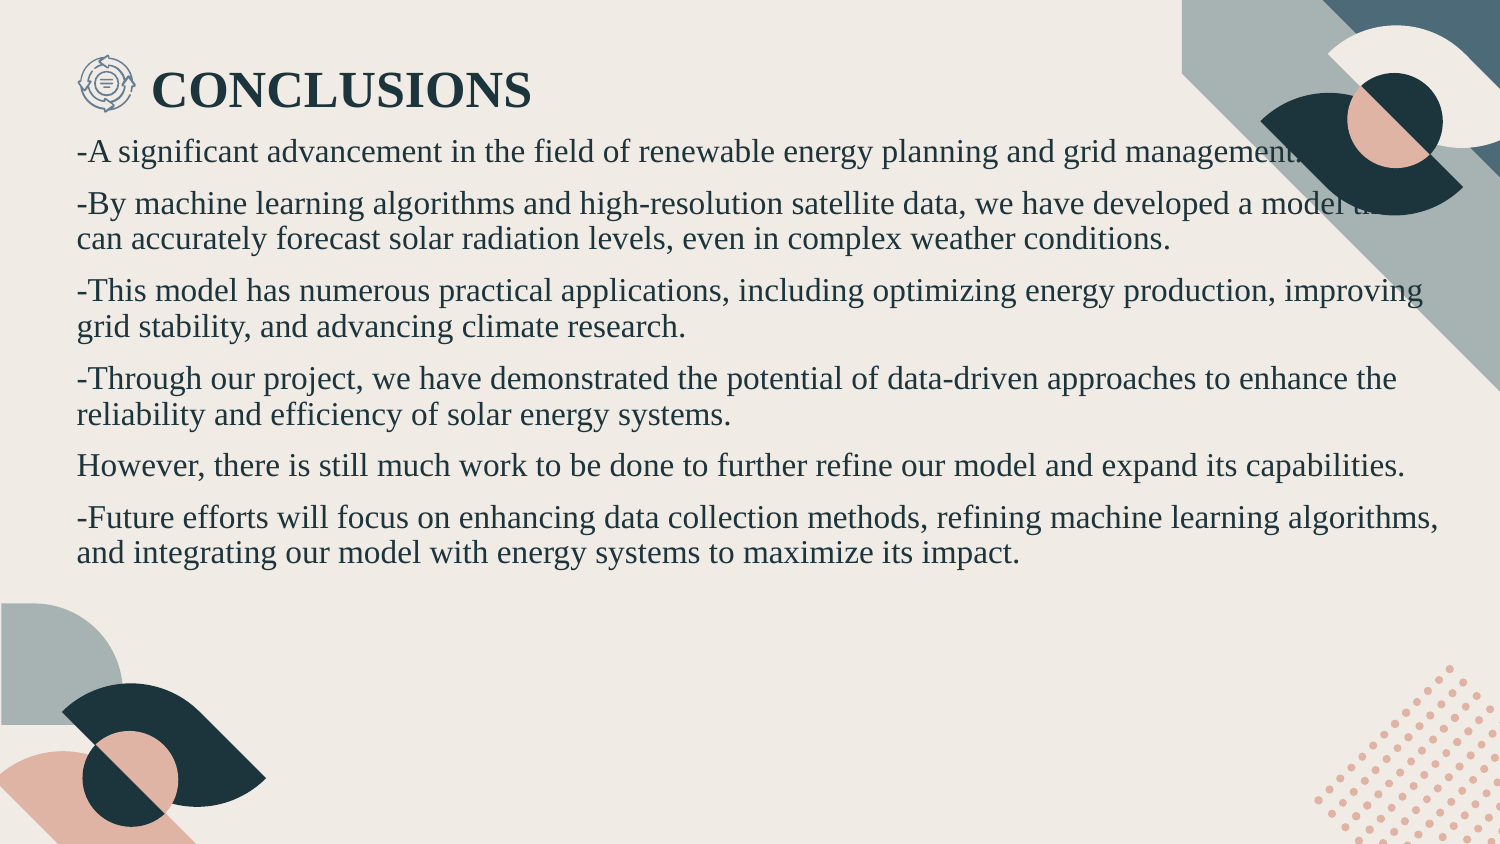

# CONCLUSIONS

-A significant advancement in the field of renewable energy planning and grid management.
-By machine learning algorithms and high-resolution satellite data, we have developed a model that can accurately forecast solar radiation levels, even in complex weather conditions.
-This model has numerous practical applications, including optimizing energy production, improving grid stability, and advancing climate research.
-Through our project, we have demonstrated the potential of data-driven approaches to enhance the reliability and efficiency of solar energy systems.
However, there is still much work to be done to further refine our model and expand its capabilities.
-Future efforts will focus on enhancing data collection methods, refining machine learning algorithms, and integrating our model with energy systems to maximize its impact.